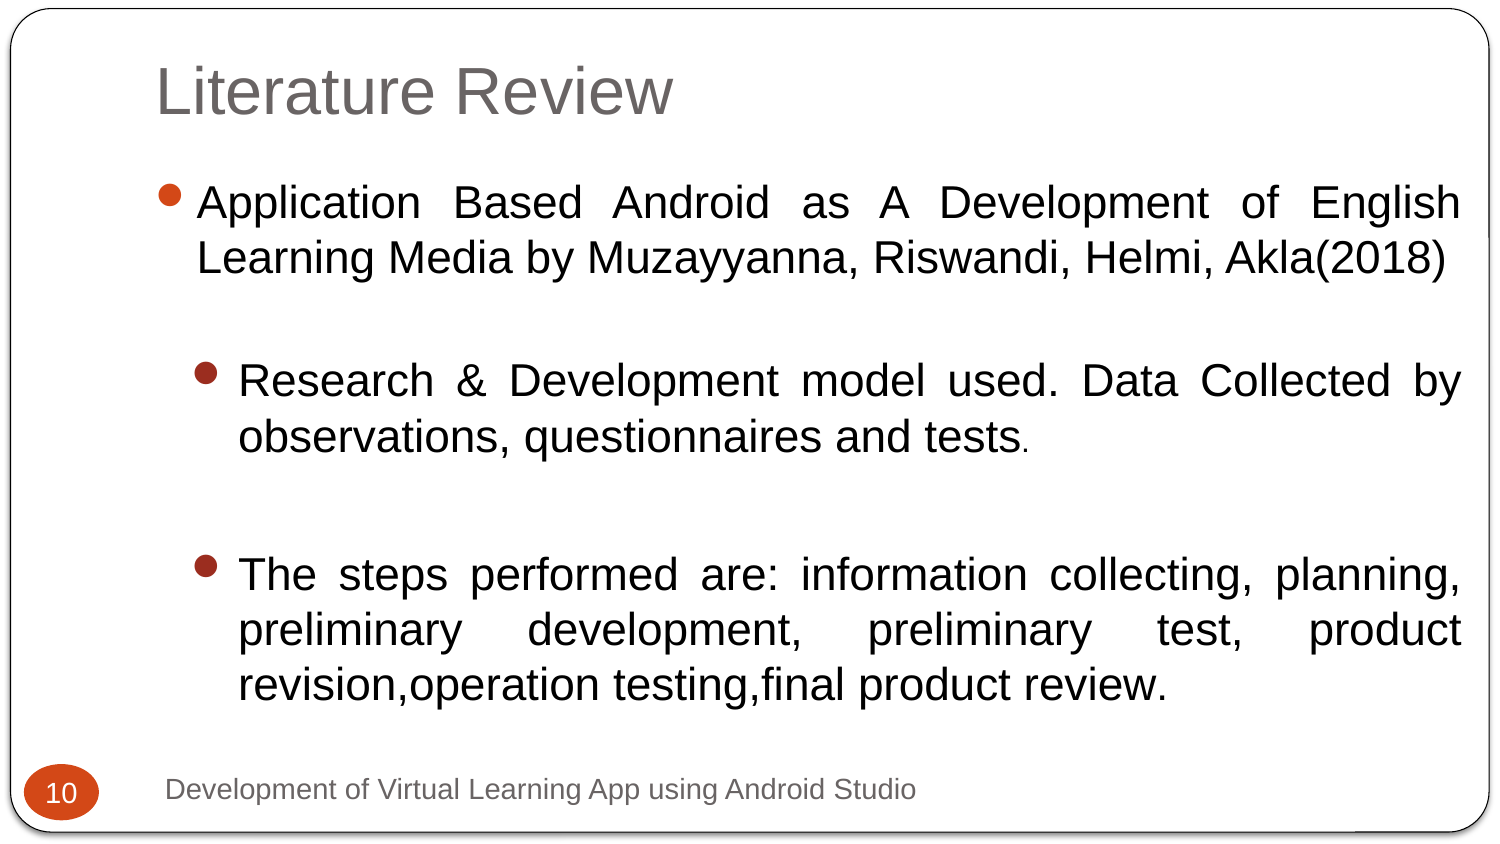

# Literature Review
Application Based Android as A Development of English Learning Media by Muzayyanna, Riswandi, Helmi, Akla(2018)

Research & Development model used. Data Collected by observations, questionnaires and tests.

The steps performed are: information collecting, planning, preliminary development, preliminary test, product revision,operation testing,final product review.
Development of Virtual Learning App using Android Studio
10